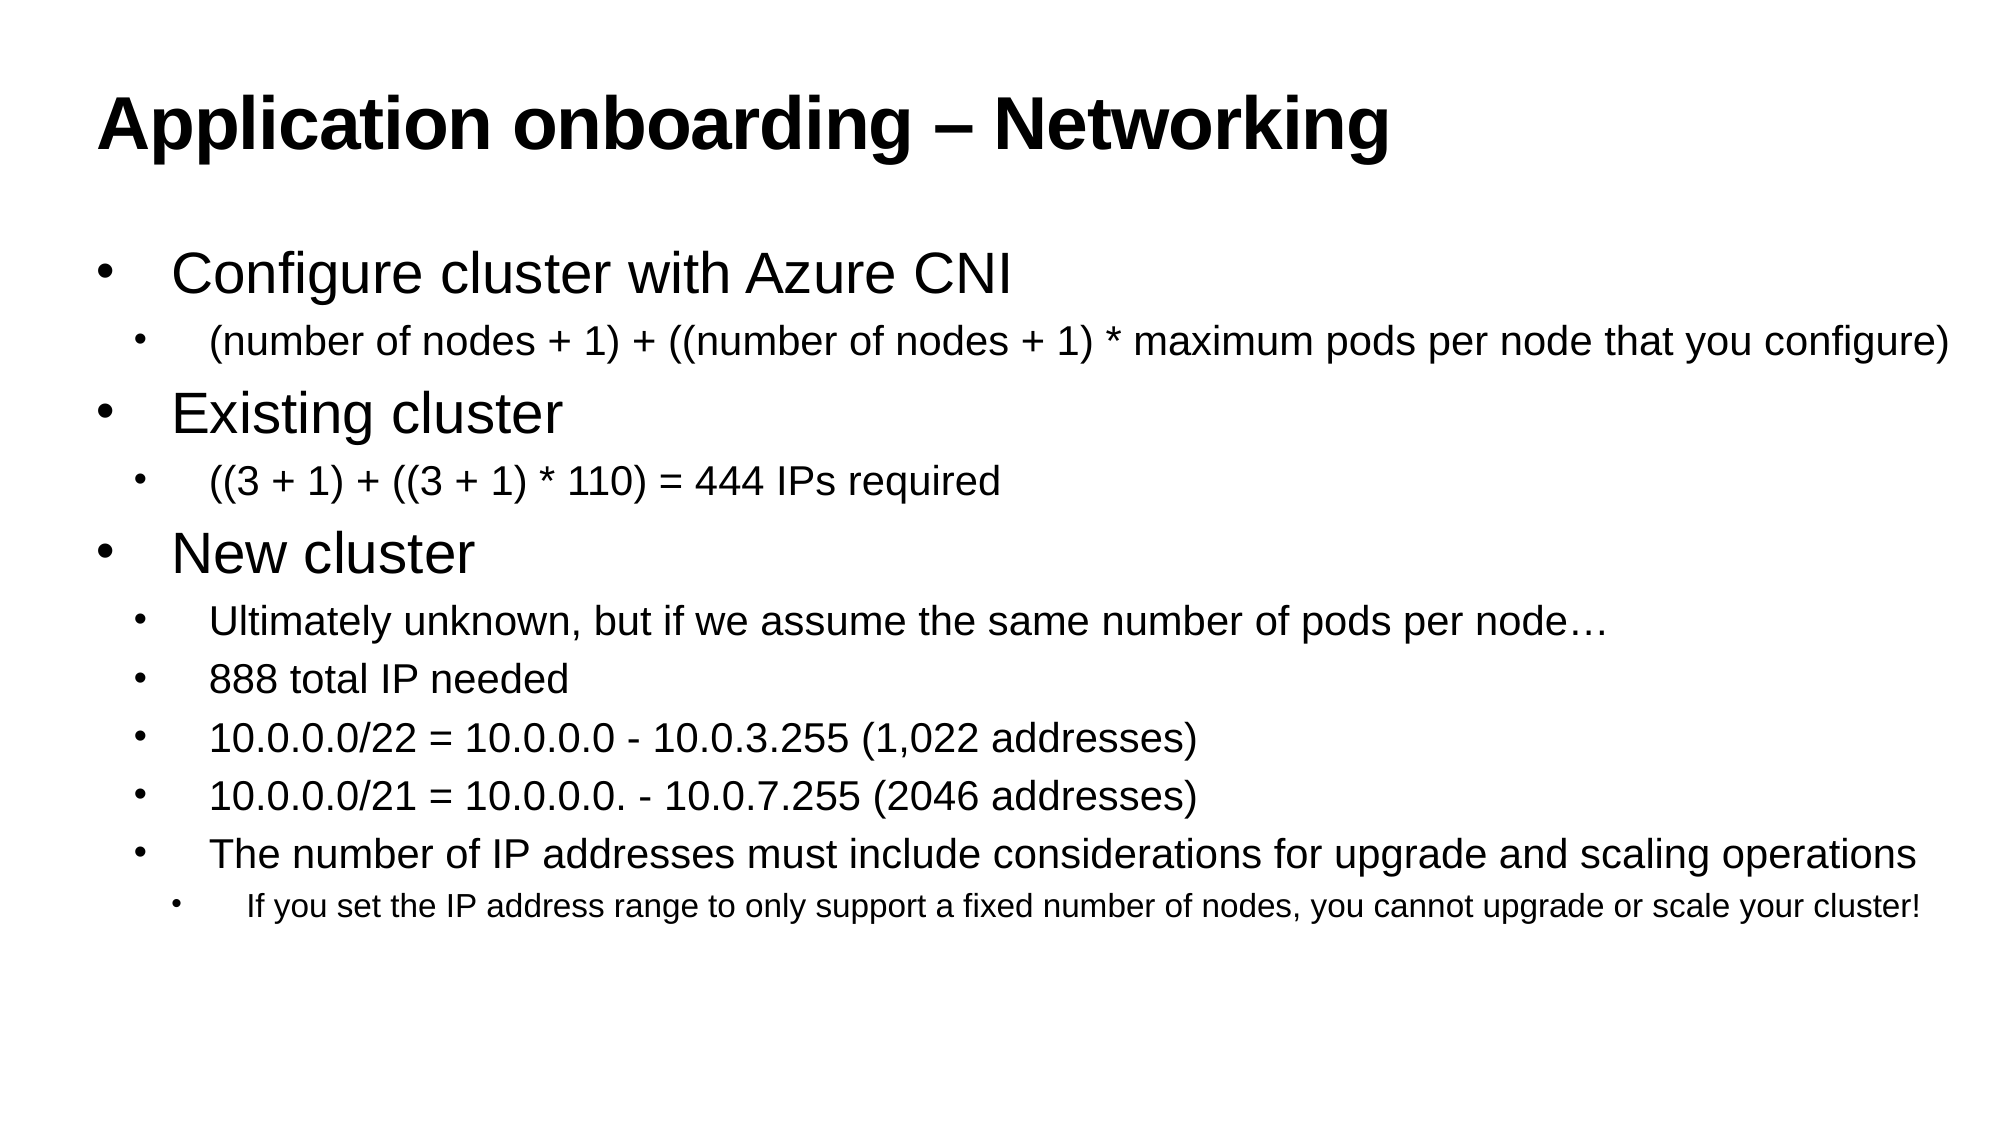

# Application onboarding – Networking
Configure cluster with Azure CNI
(number of nodes + 1) + ((number of nodes + 1) * maximum pods per node that you configure)
Existing cluster
((3 + 1) + ((3 + 1) * 110) = 444 IPs required
New cluster
Ultimately unknown, but if we assume the same number of pods per node…
888 total IP needed
10.0.0.0/22 = 10.0.0.0 - 10.0.3.255 (1,022 addresses)
10.0.0.0/21 = 10.0.0.0. - 10.0.7.255 (2046 addresses)
The number of IP addresses must include considerations for upgrade and scaling operations
If you set the IP address range to only support a fixed number of nodes, you cannot upgrade or scale your cluster!